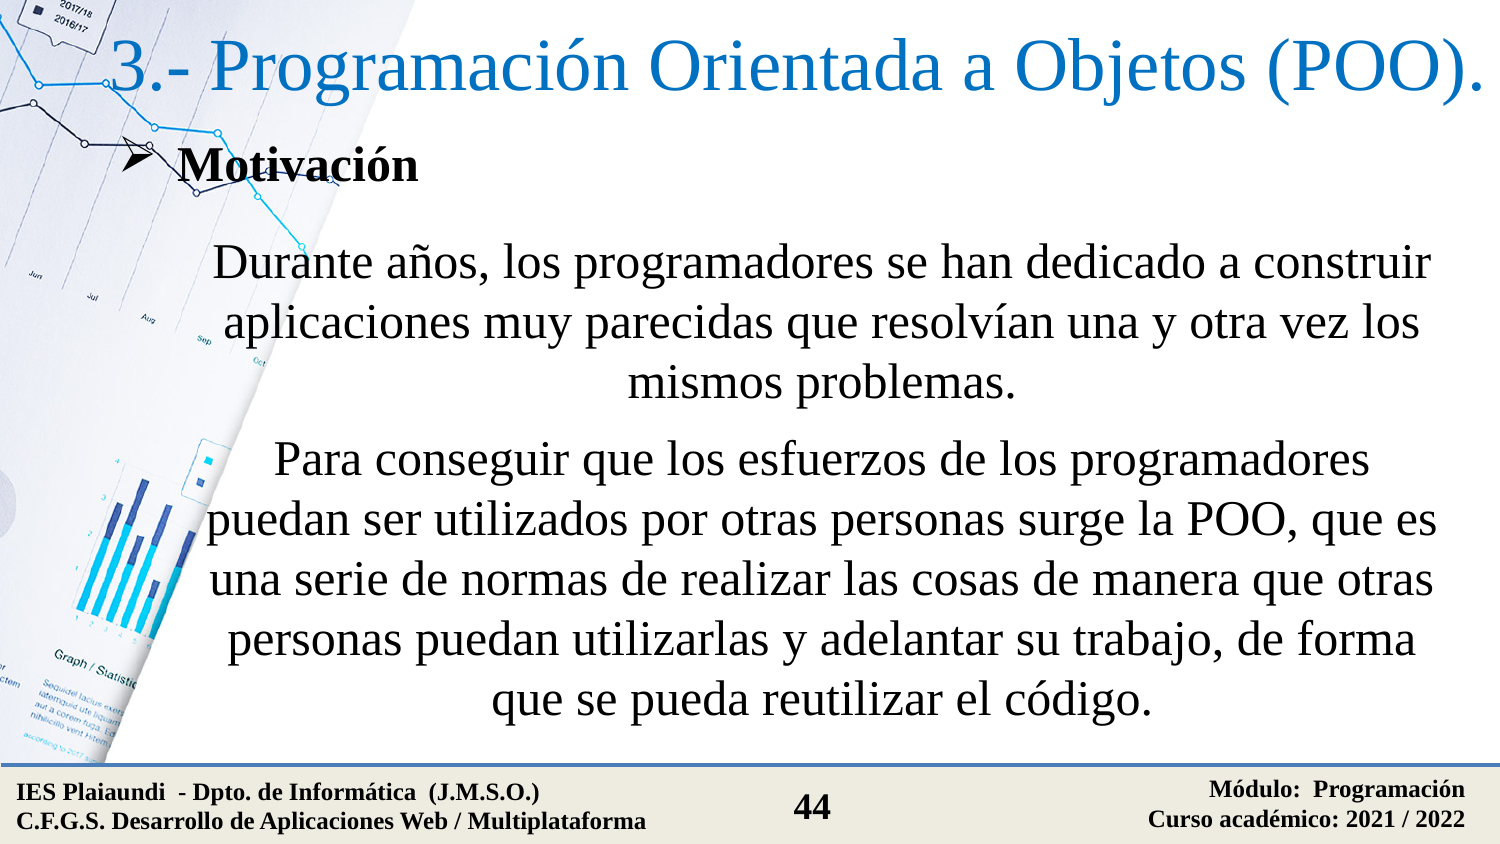

# 3.- Programación Orientada a Objetos (POO).
Motivación
Durante años, los programadores se han dedicado a construir aplicaciones muy parecidas que resolvían una y otra vez los mismos problemas.
Para conseguir que los esfuerzos de los programadores puedan ser utilizados por otras personas surge la POO, que es una serie de normas de realizar las cosas de manera que otras personas puedan utilizarlas y adelantar su trabajo, de forma que se pueda reutilizar el código.

Módulo:  Programación
Curso académico: 2021 / 2022
IES Plaiaundi  - Dpto. de Informática  (J.M.S.O.)
C.F.G.S. Desarrollo de Aplicaciones Web / Multiplataforma
44